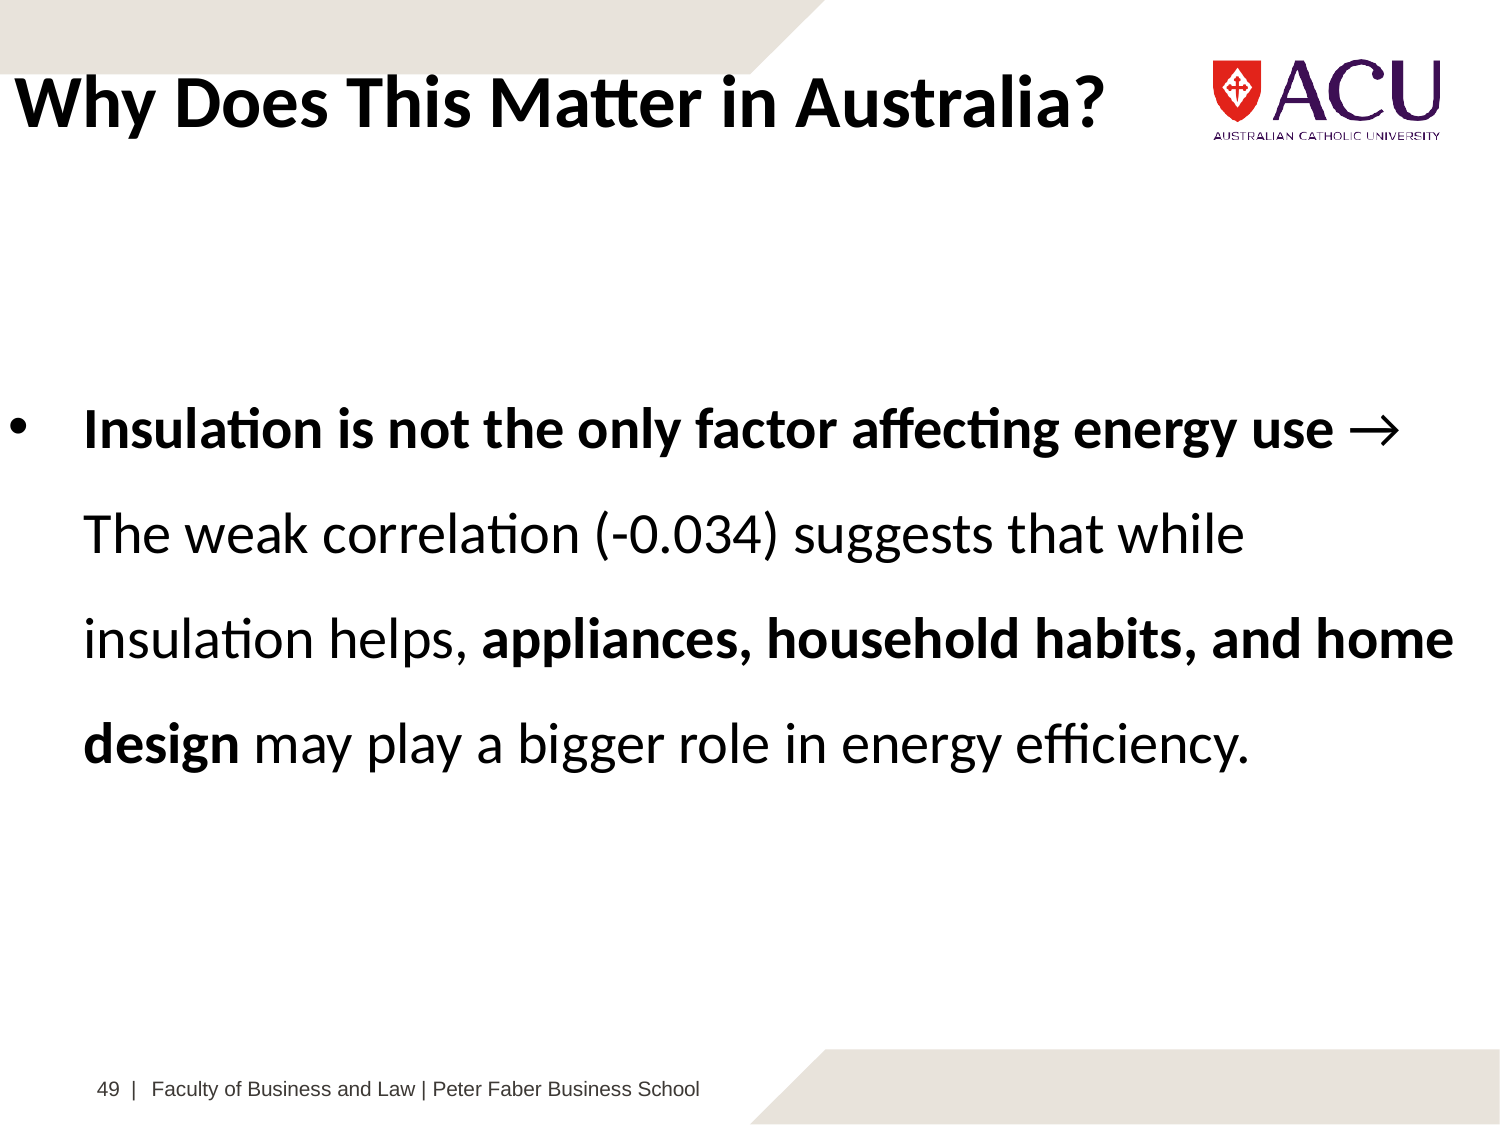

Why Does This Matter in Australia?
Insulation is not the only factor affecting energy use → The weak correlation (-0.034) suggests that while insulation helps, appliances, household habits, and home design may play a bigger role in energy efficiency.
49 |
Faculty of Business and Law | Peter Faber Business School